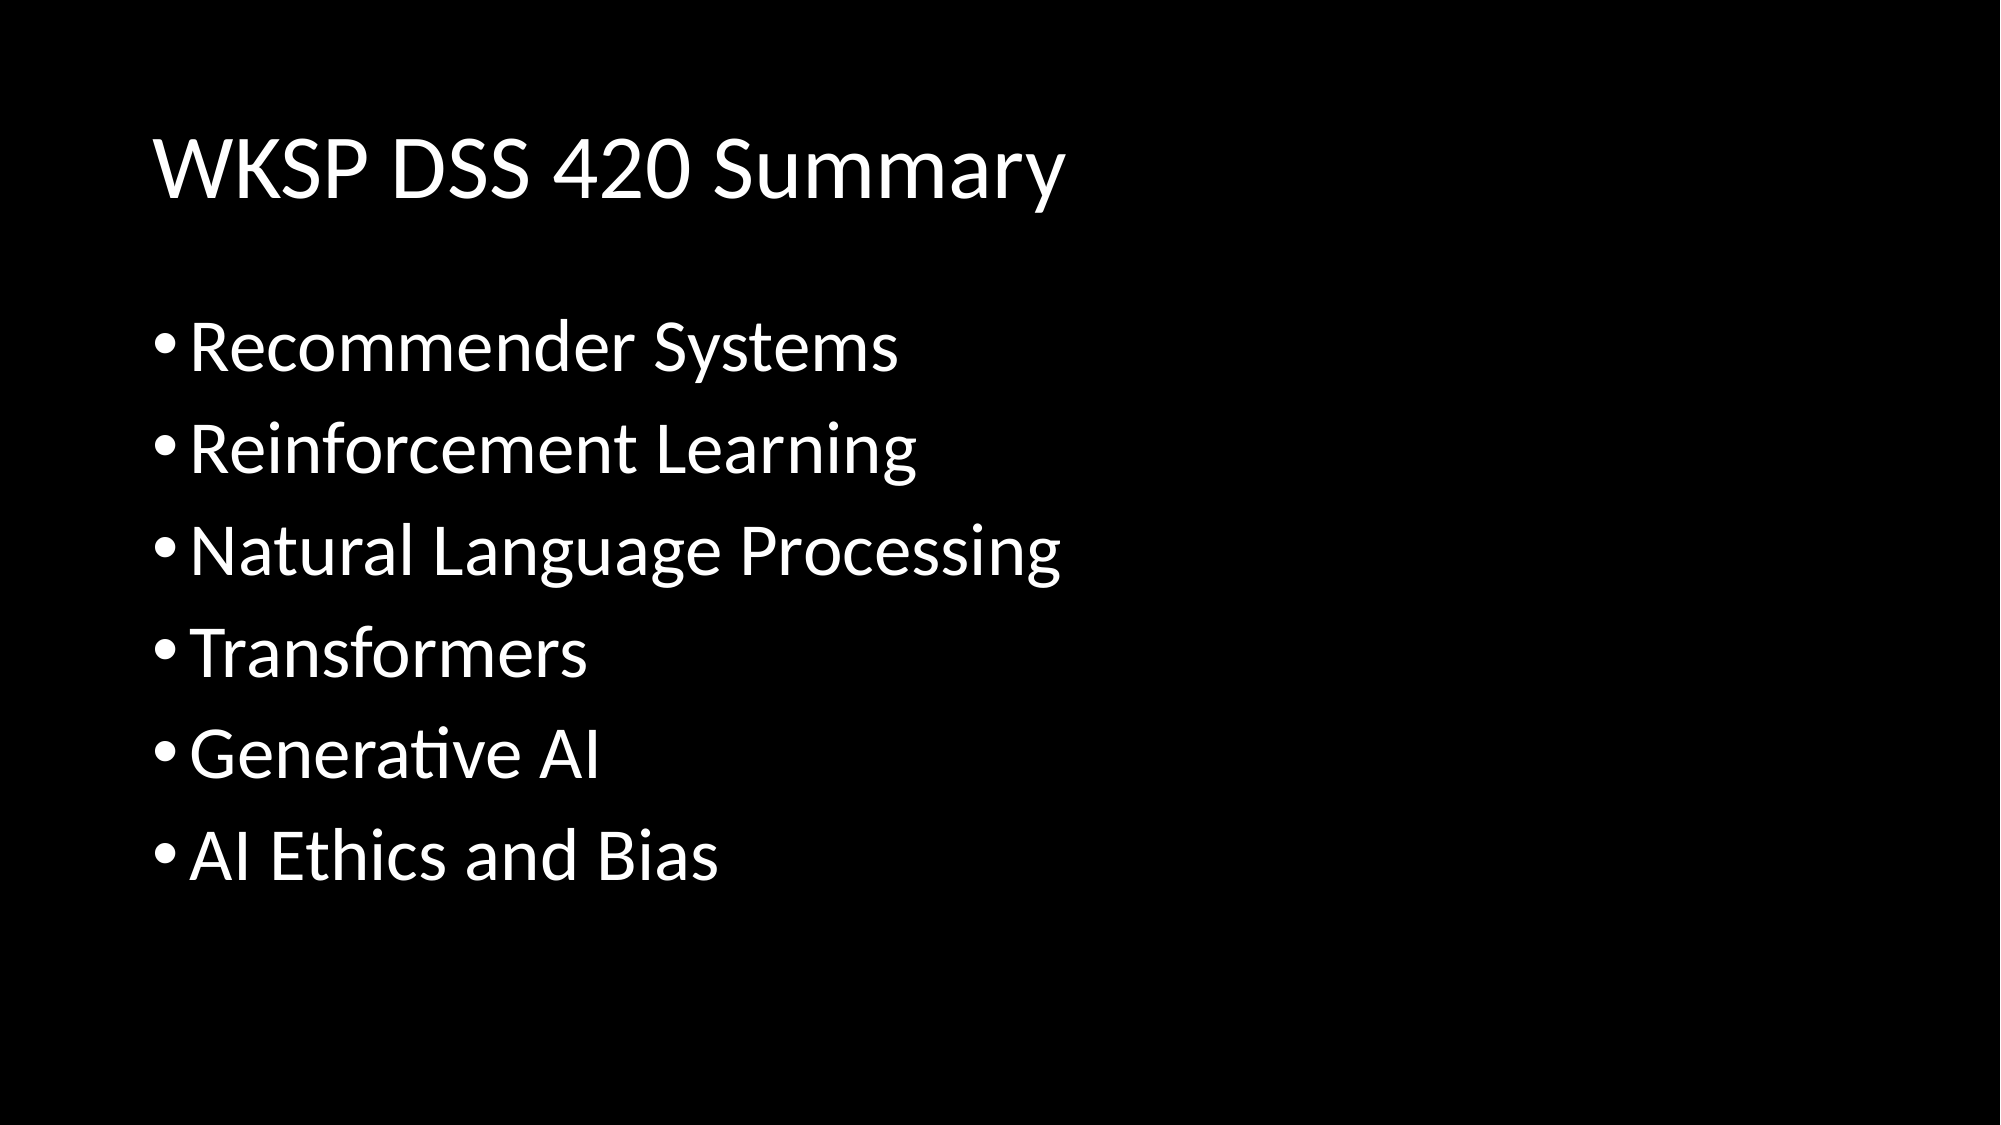

# WKSP DSS 420 Summary
Recommender Systems
Reinforcement Learning
Natural Language Processing
Transformers
Generative AI
AI Ethics and Bias